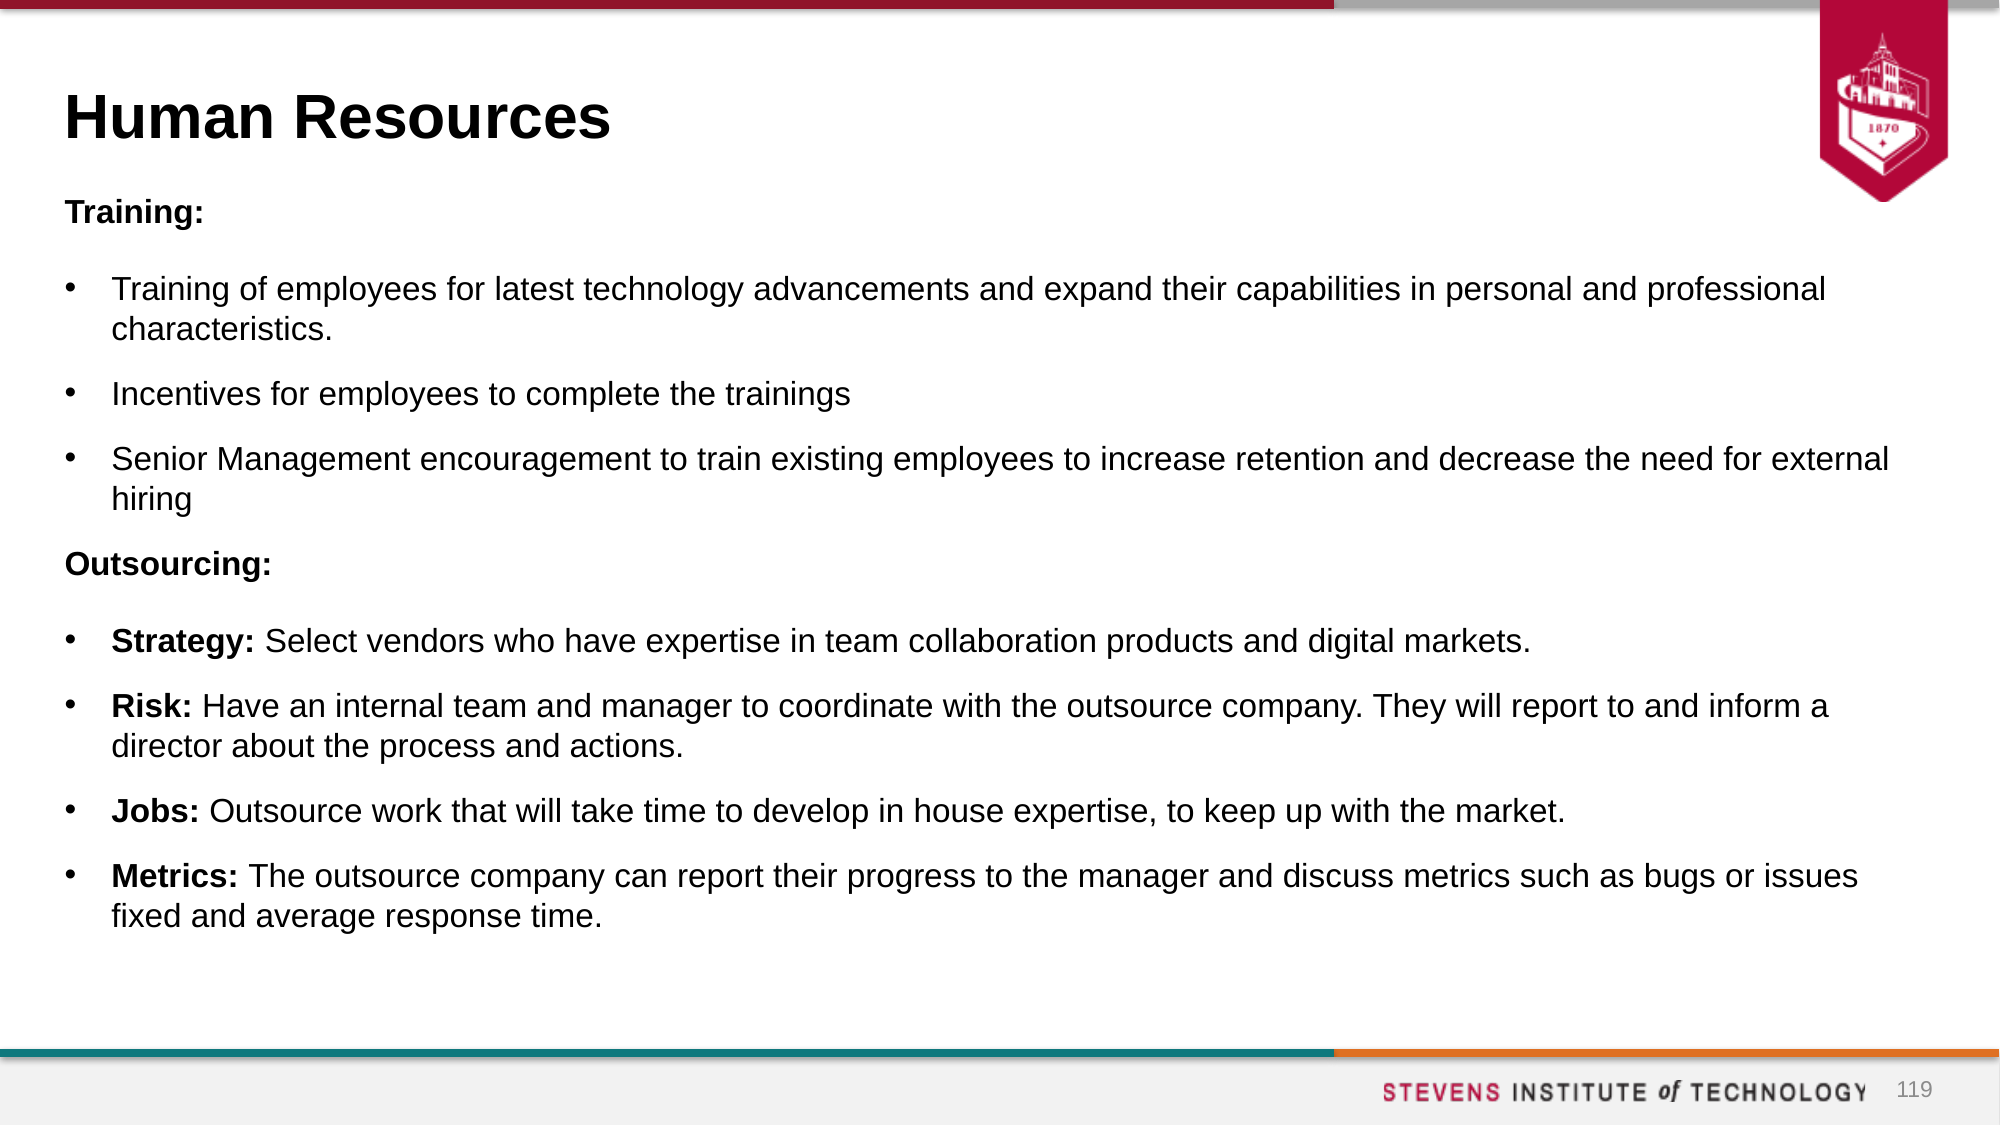

# Human Resources
Training:
Training of employees for latest technology advancements and expand their capabilities in personal and professional characteristics.
Incentives for employees to complete the trainings
Senior Management encouragement to train existing employees to increase retention and decrease the need for external hiring
Outsourcing:
Strategy: Select vendors who have expertise in team collaboration products and digital markets.
Risk: Have an internal team and manager to coordinate with the outsource company. They will report to and inform a director about the process and actions.
Jobs: Outsource work that will take time to develop in house expertise, to keep up with the market.
Metrics: The outsource company can report their progress to the manager and discuss metrics such as bugs or issues fixed and average response time.
119